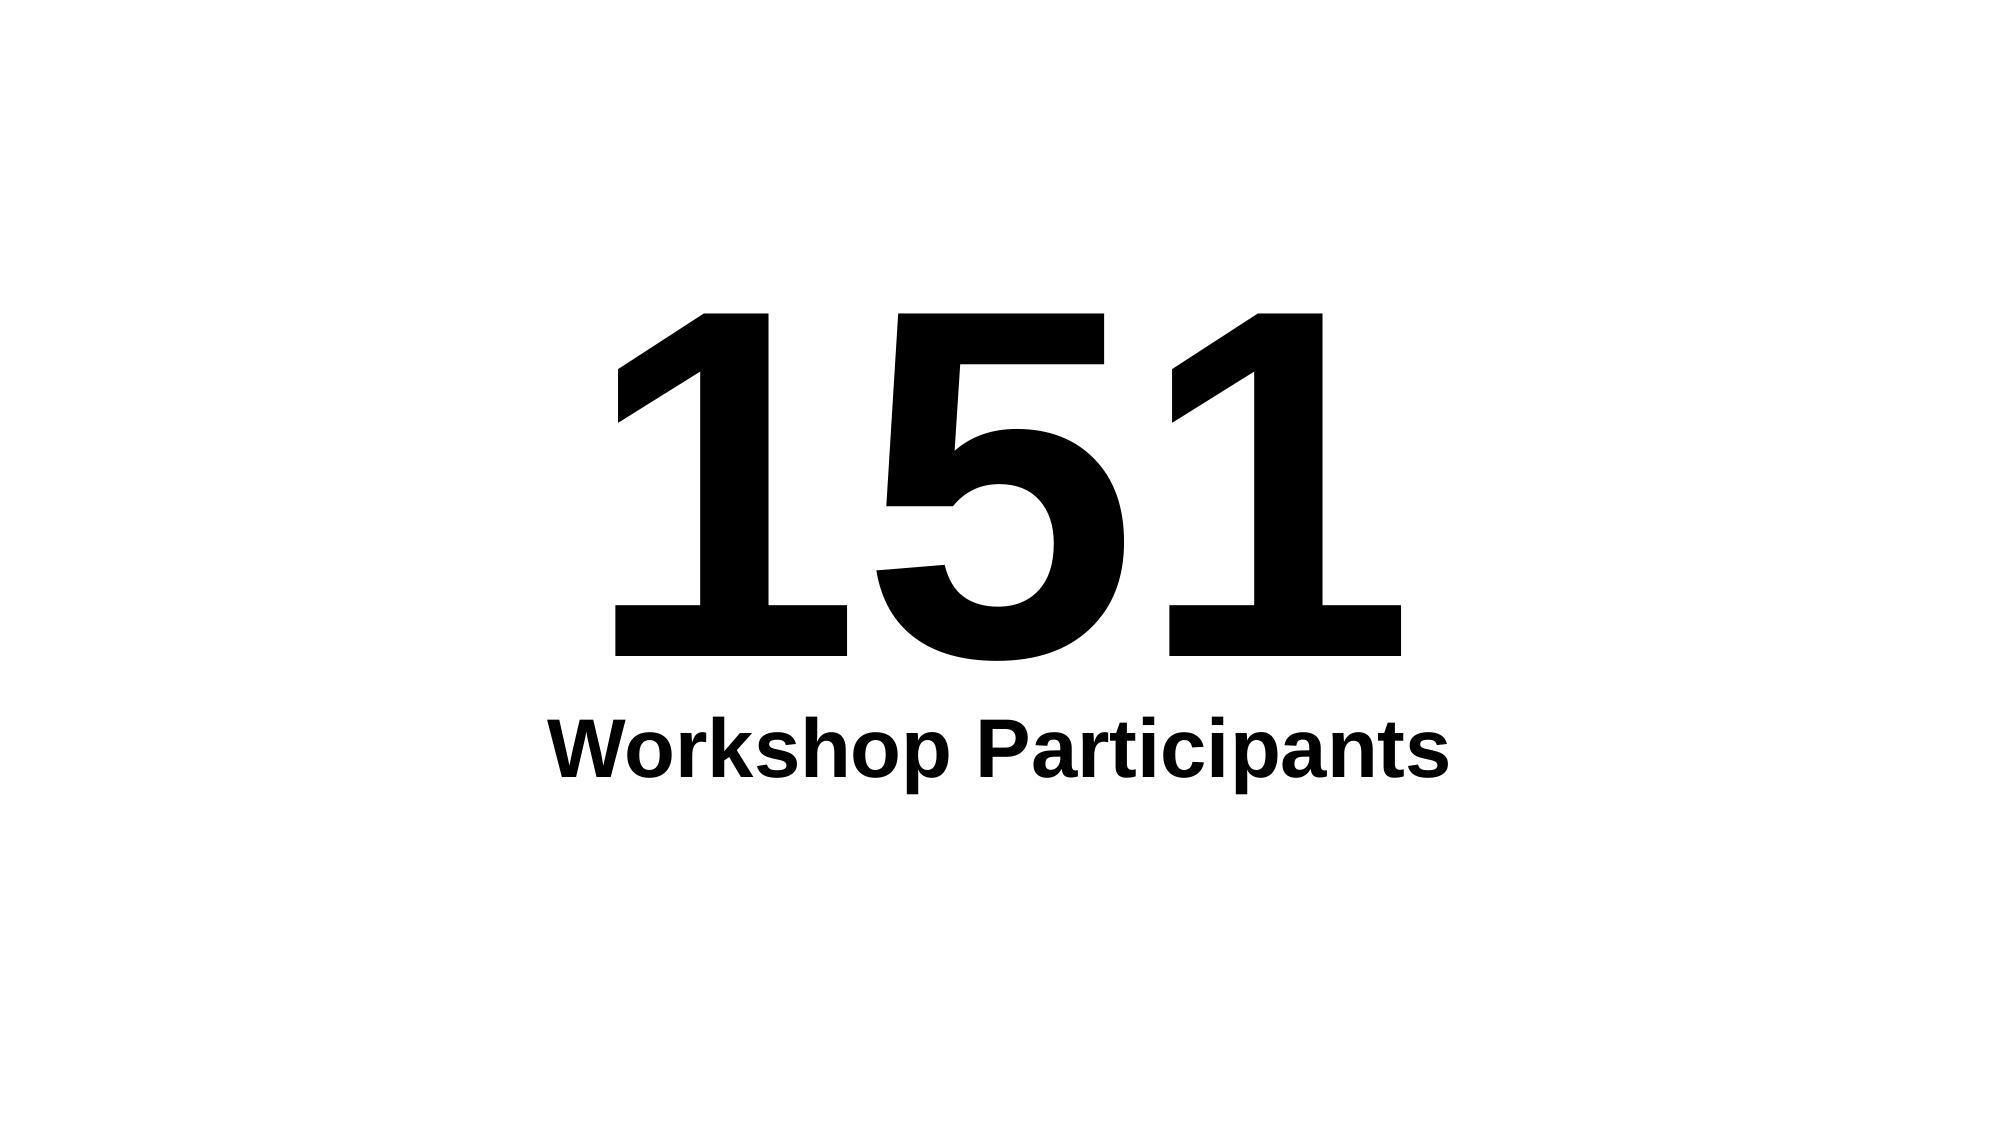

# 151 Workshop Participants
151
Workshop Participants